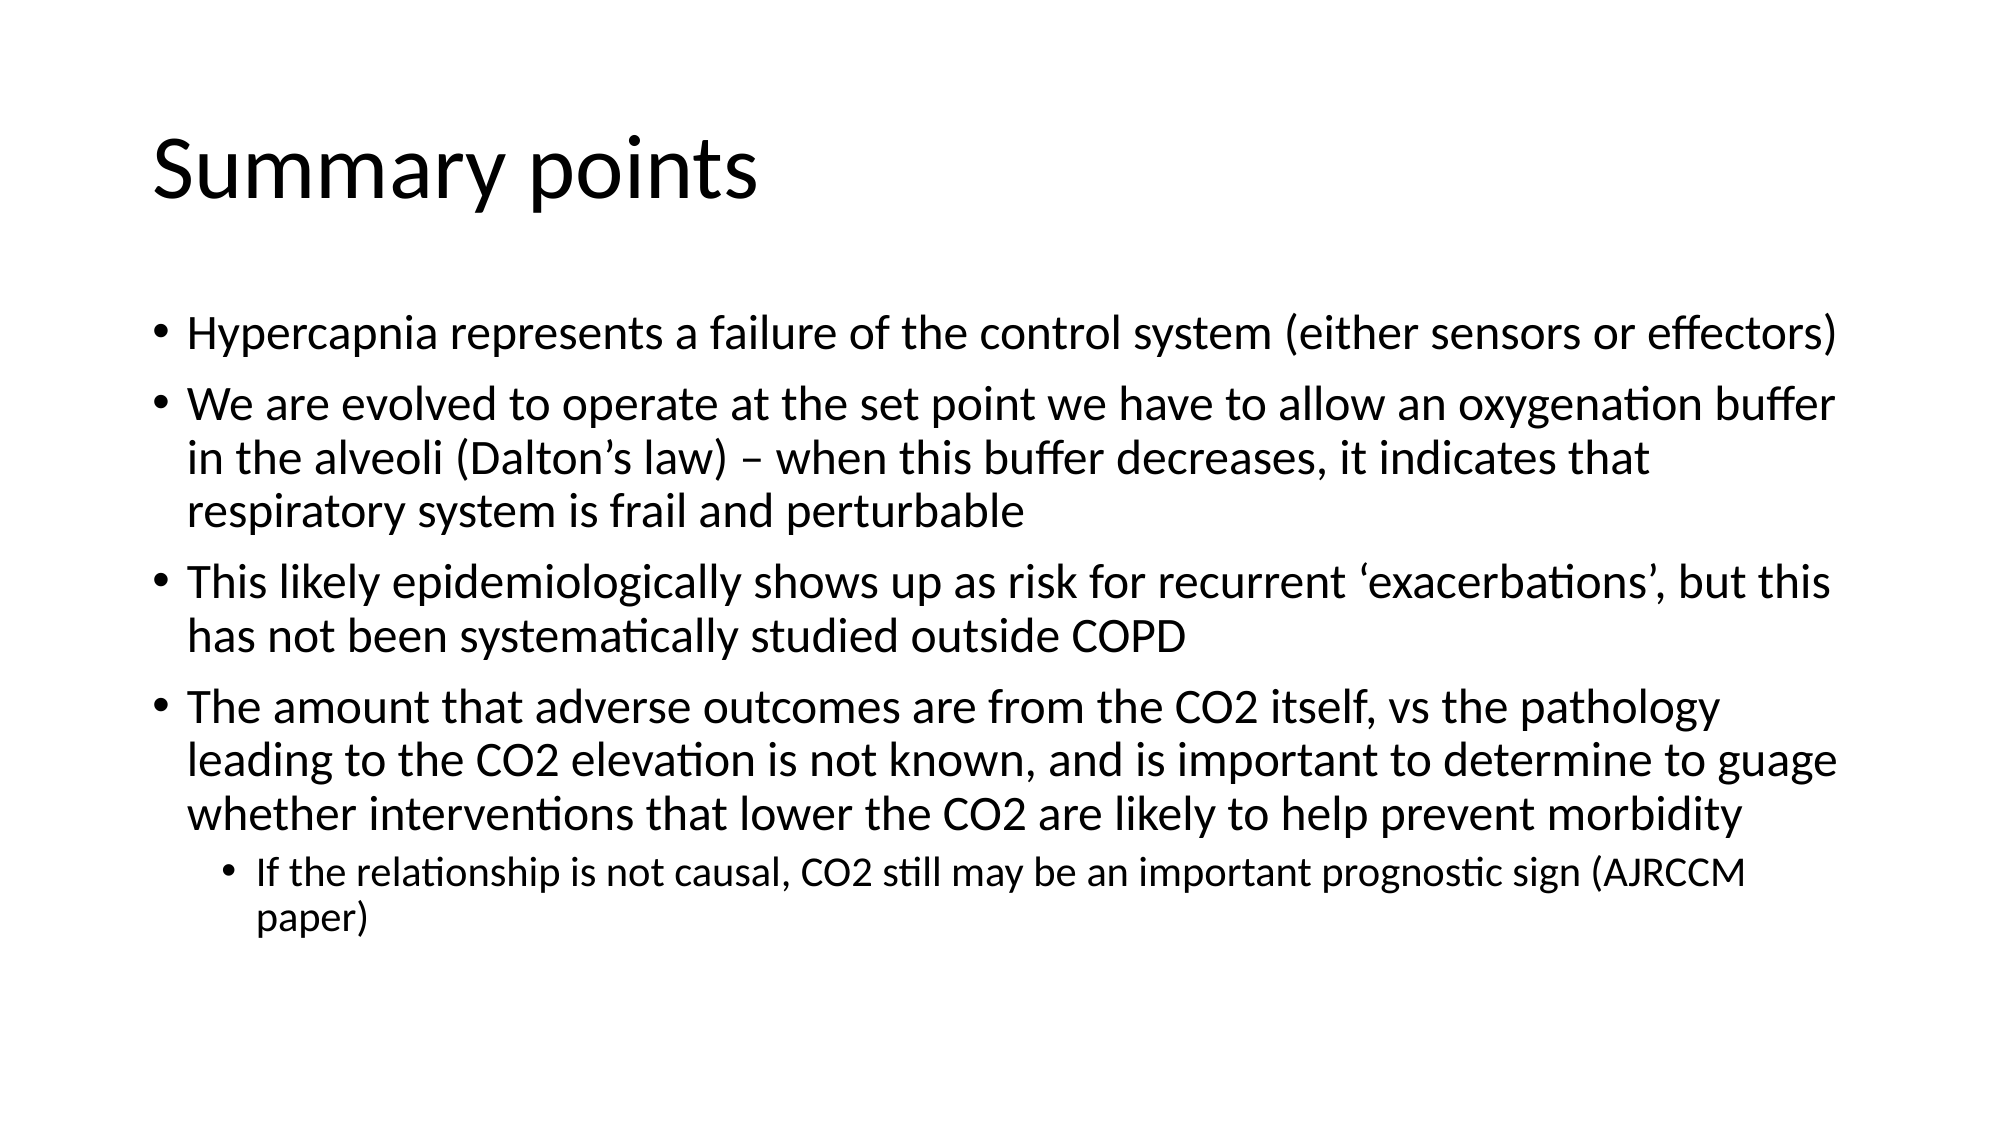

# Summary points
Hypercapnia represents a failure of the control system (either sensors or effectors)
We are evolved to operate at the set point we have to allow an oxygenation buffer in the alveoli (Dalton’s law) – when this buffer decreases, it indicates that respiratory system is frail and perturbable
This likely epidemiologically shows up as risk for recurrent ‘exacerbations’, but this has not been systematically studied outside COPD
The amount that adverse outcomes are from the CO2 itself, vs the pathology leading to the CO2 elevation is not known, and is important to determine to guage whether interventions that lower the CO2 are likely to help prevent morbidity
If the relationship is not causal, CO2 still may be an important prognostic sign (AJRCCM paper)